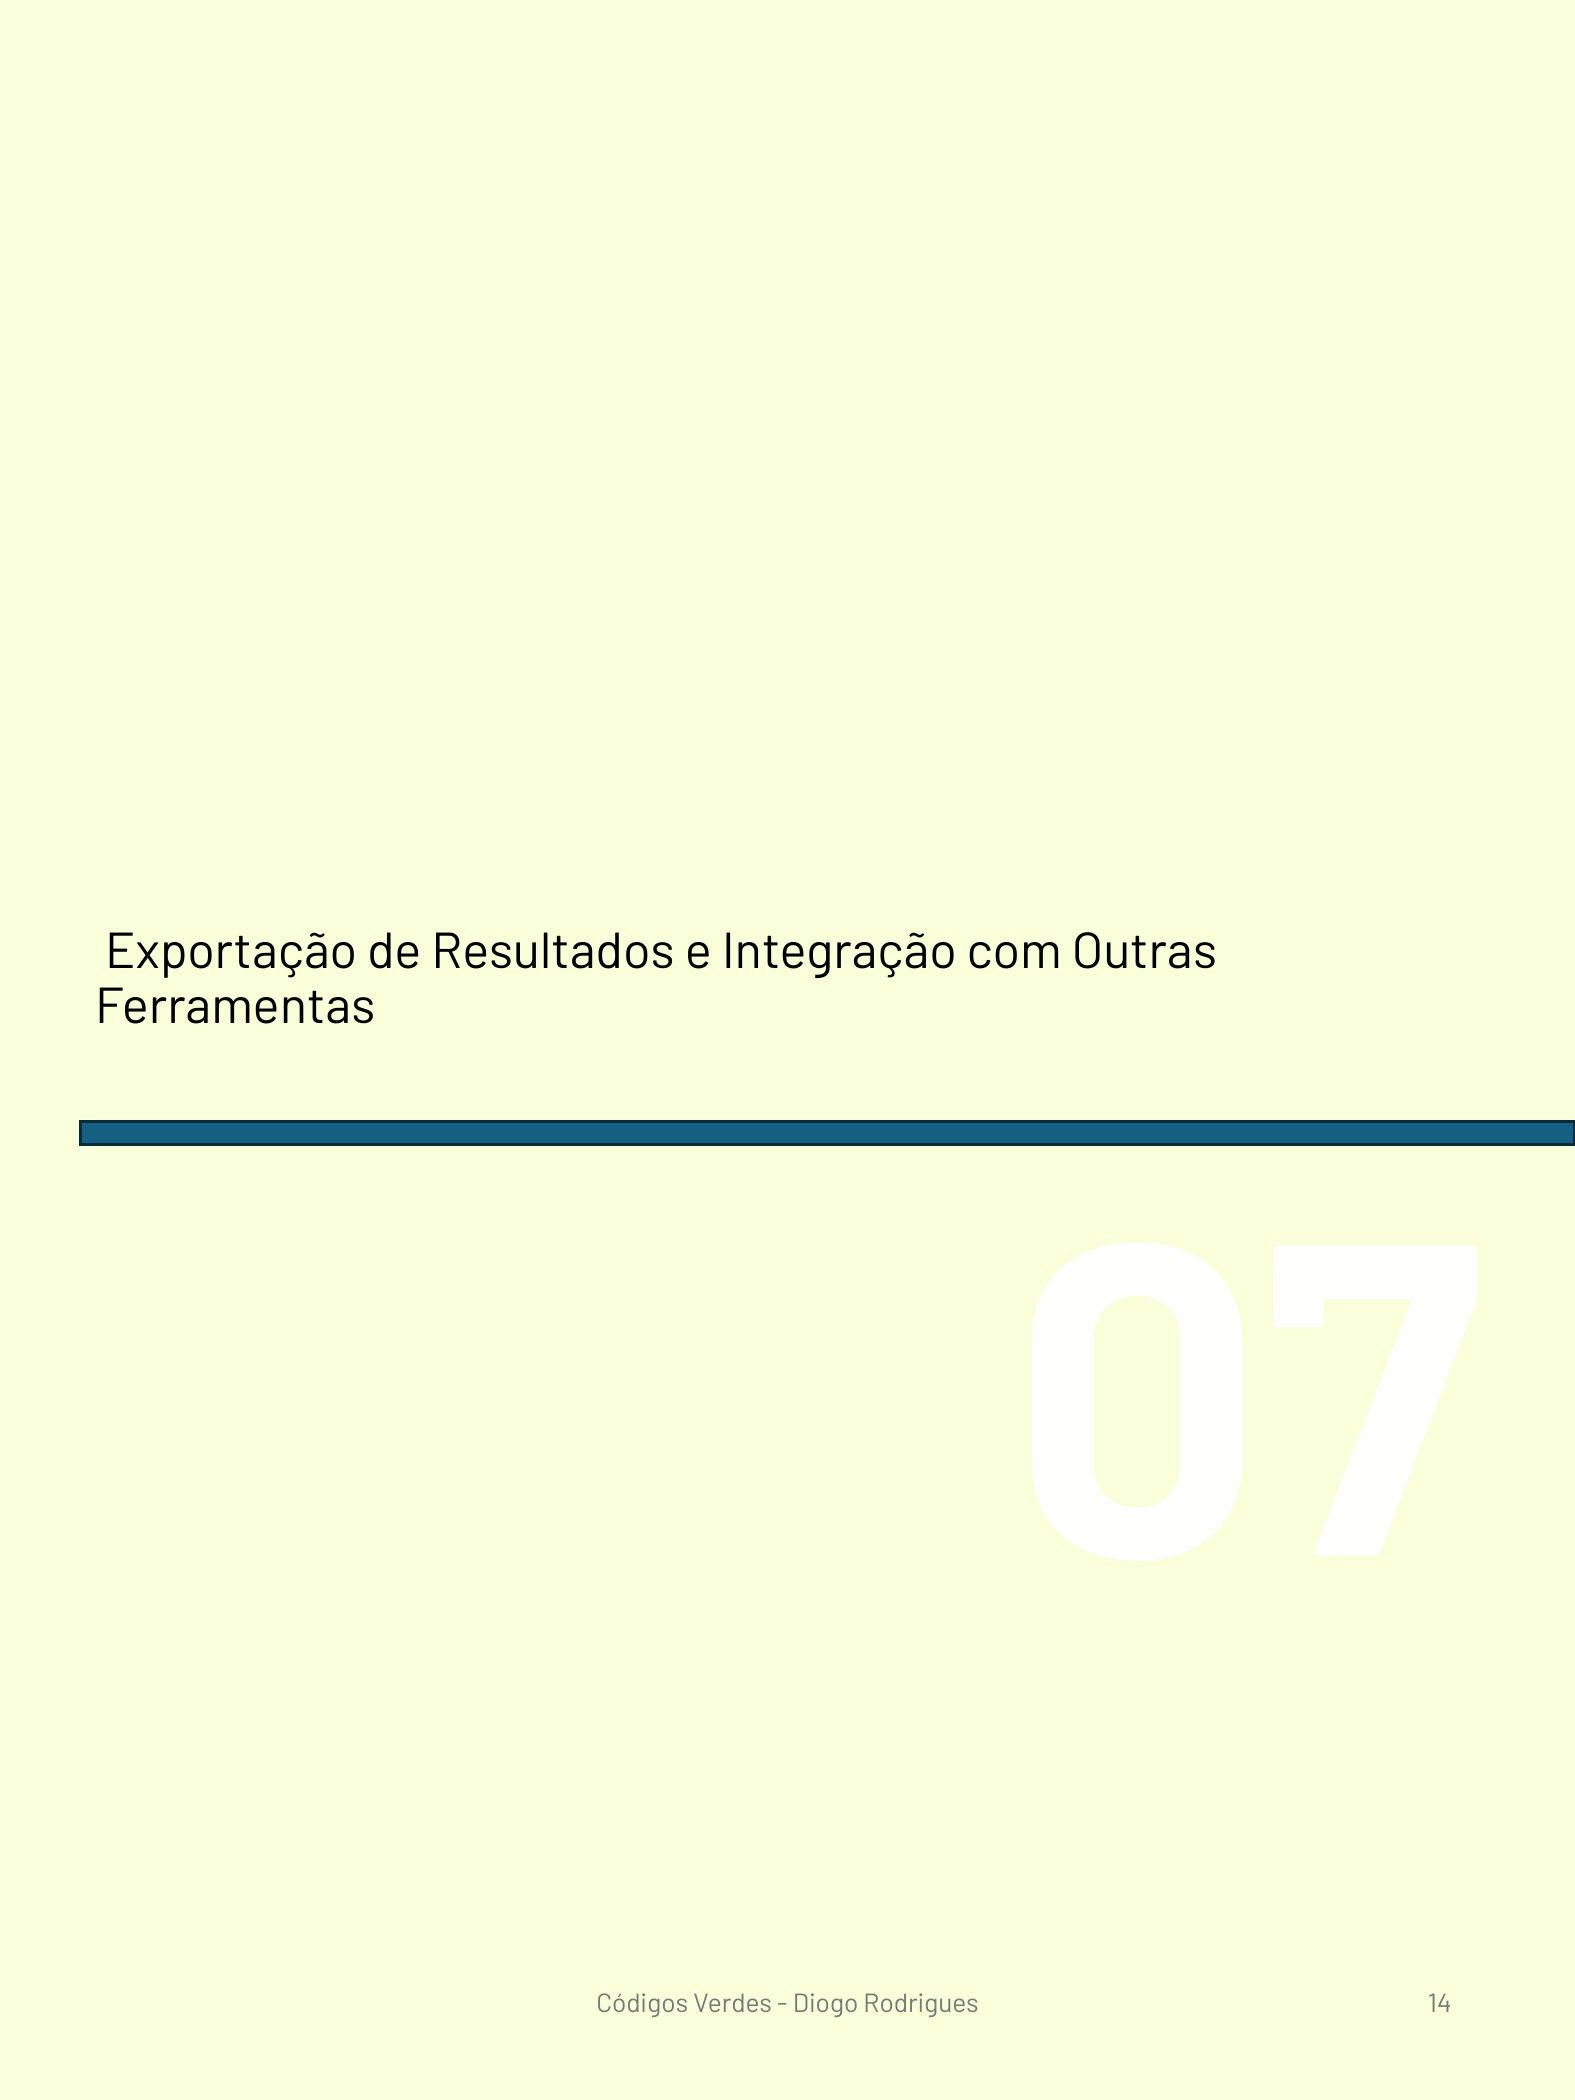

# Exportação de Resultados e Integração com Outras Ferramentas

07
Códigos Verdes - Diogo Rodrigues
14